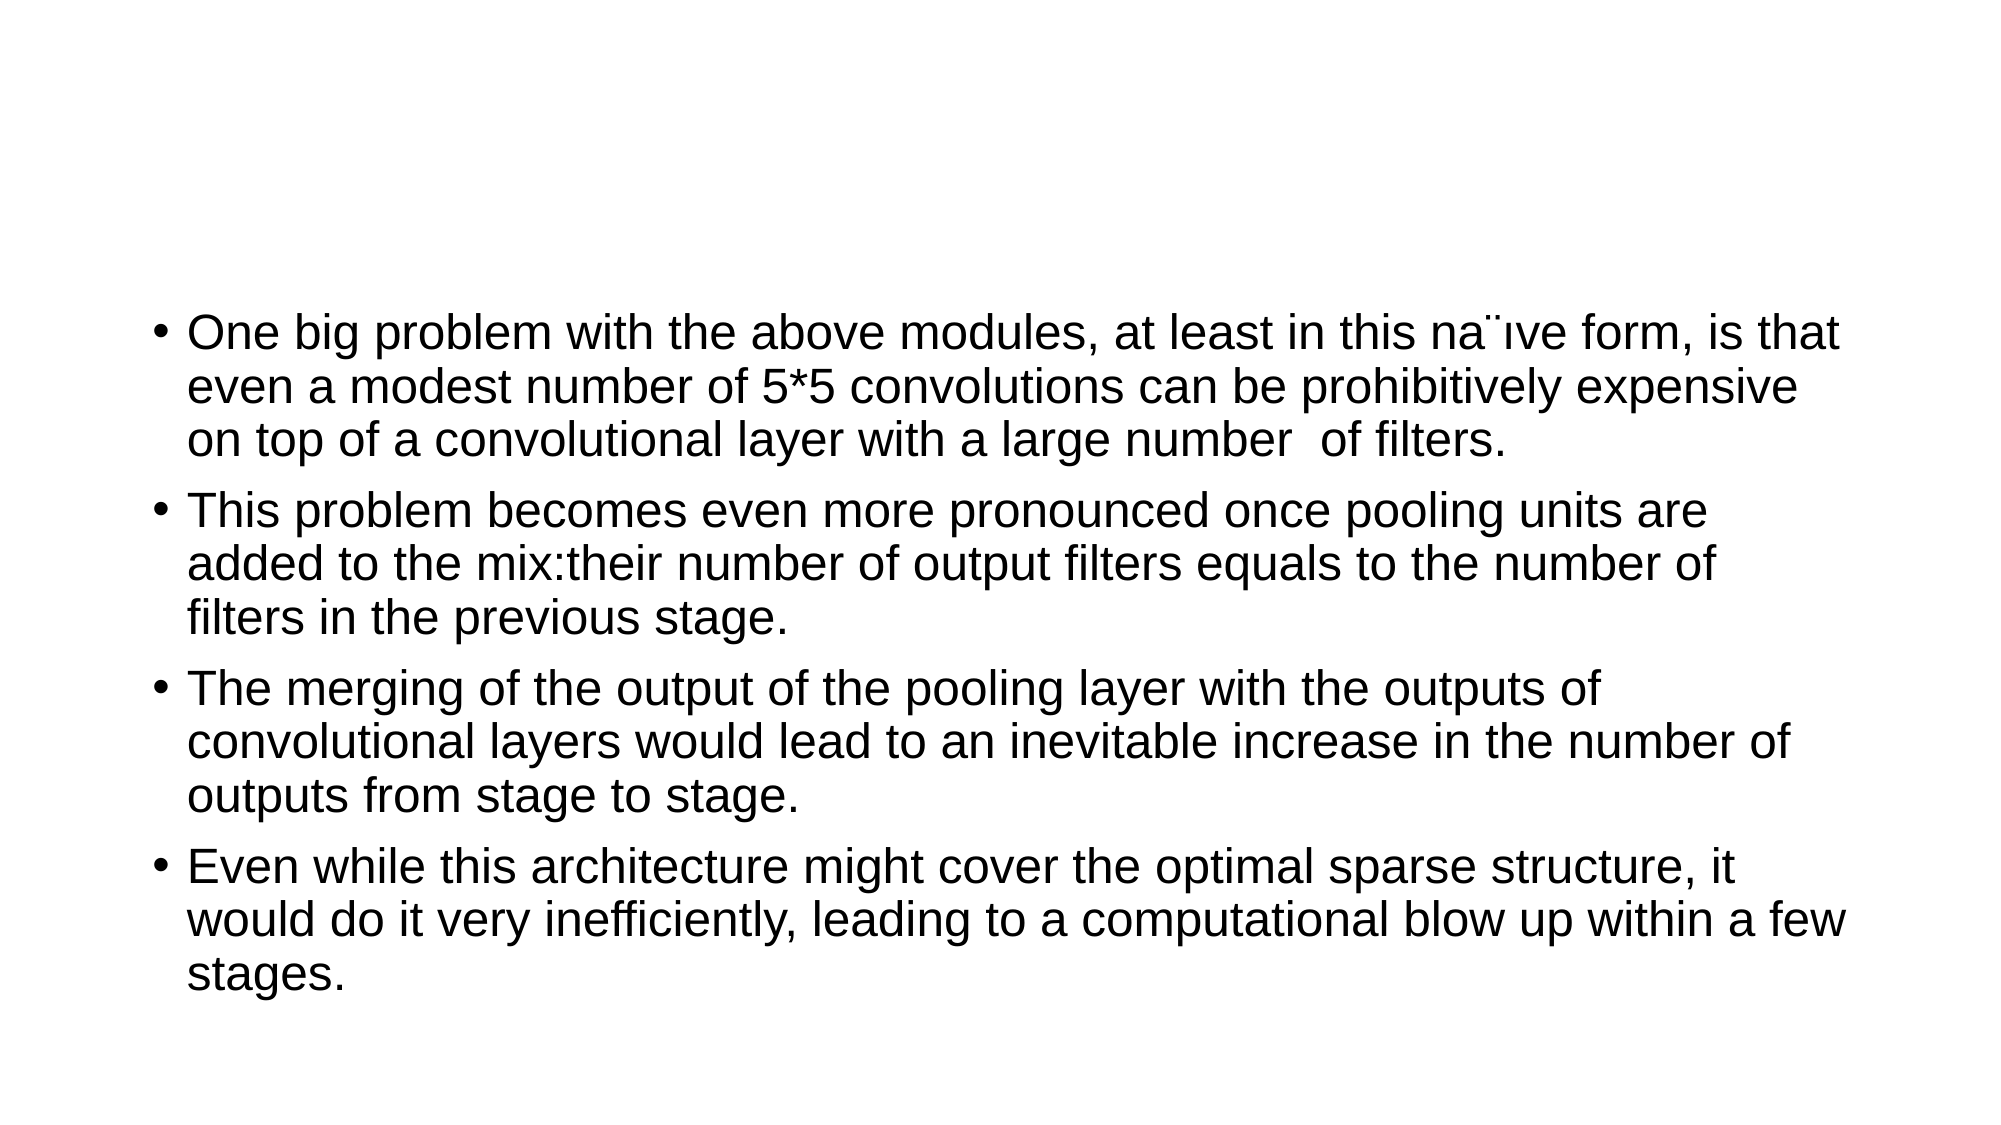

#
One big problem with the above modules, at least in this na¨ıve form, is that even a modest number of 5*5 convolutions can be prohibitively expensive on top of a convolutional layer with a large number  of filters.
This problem becomes even more pronounced once pooling units are added to the mix:their number of output filters equals to the number of filters in the previous stage.
The merging of the output of the pooling layer with the outputs of convolutional layers would lead to an inevitable increase in the number of outputs from stage to stage.
Even while this architecture might cover the optimal sparse structure, it would do it very inefficiently, leading to a computational blow up within a few stages.